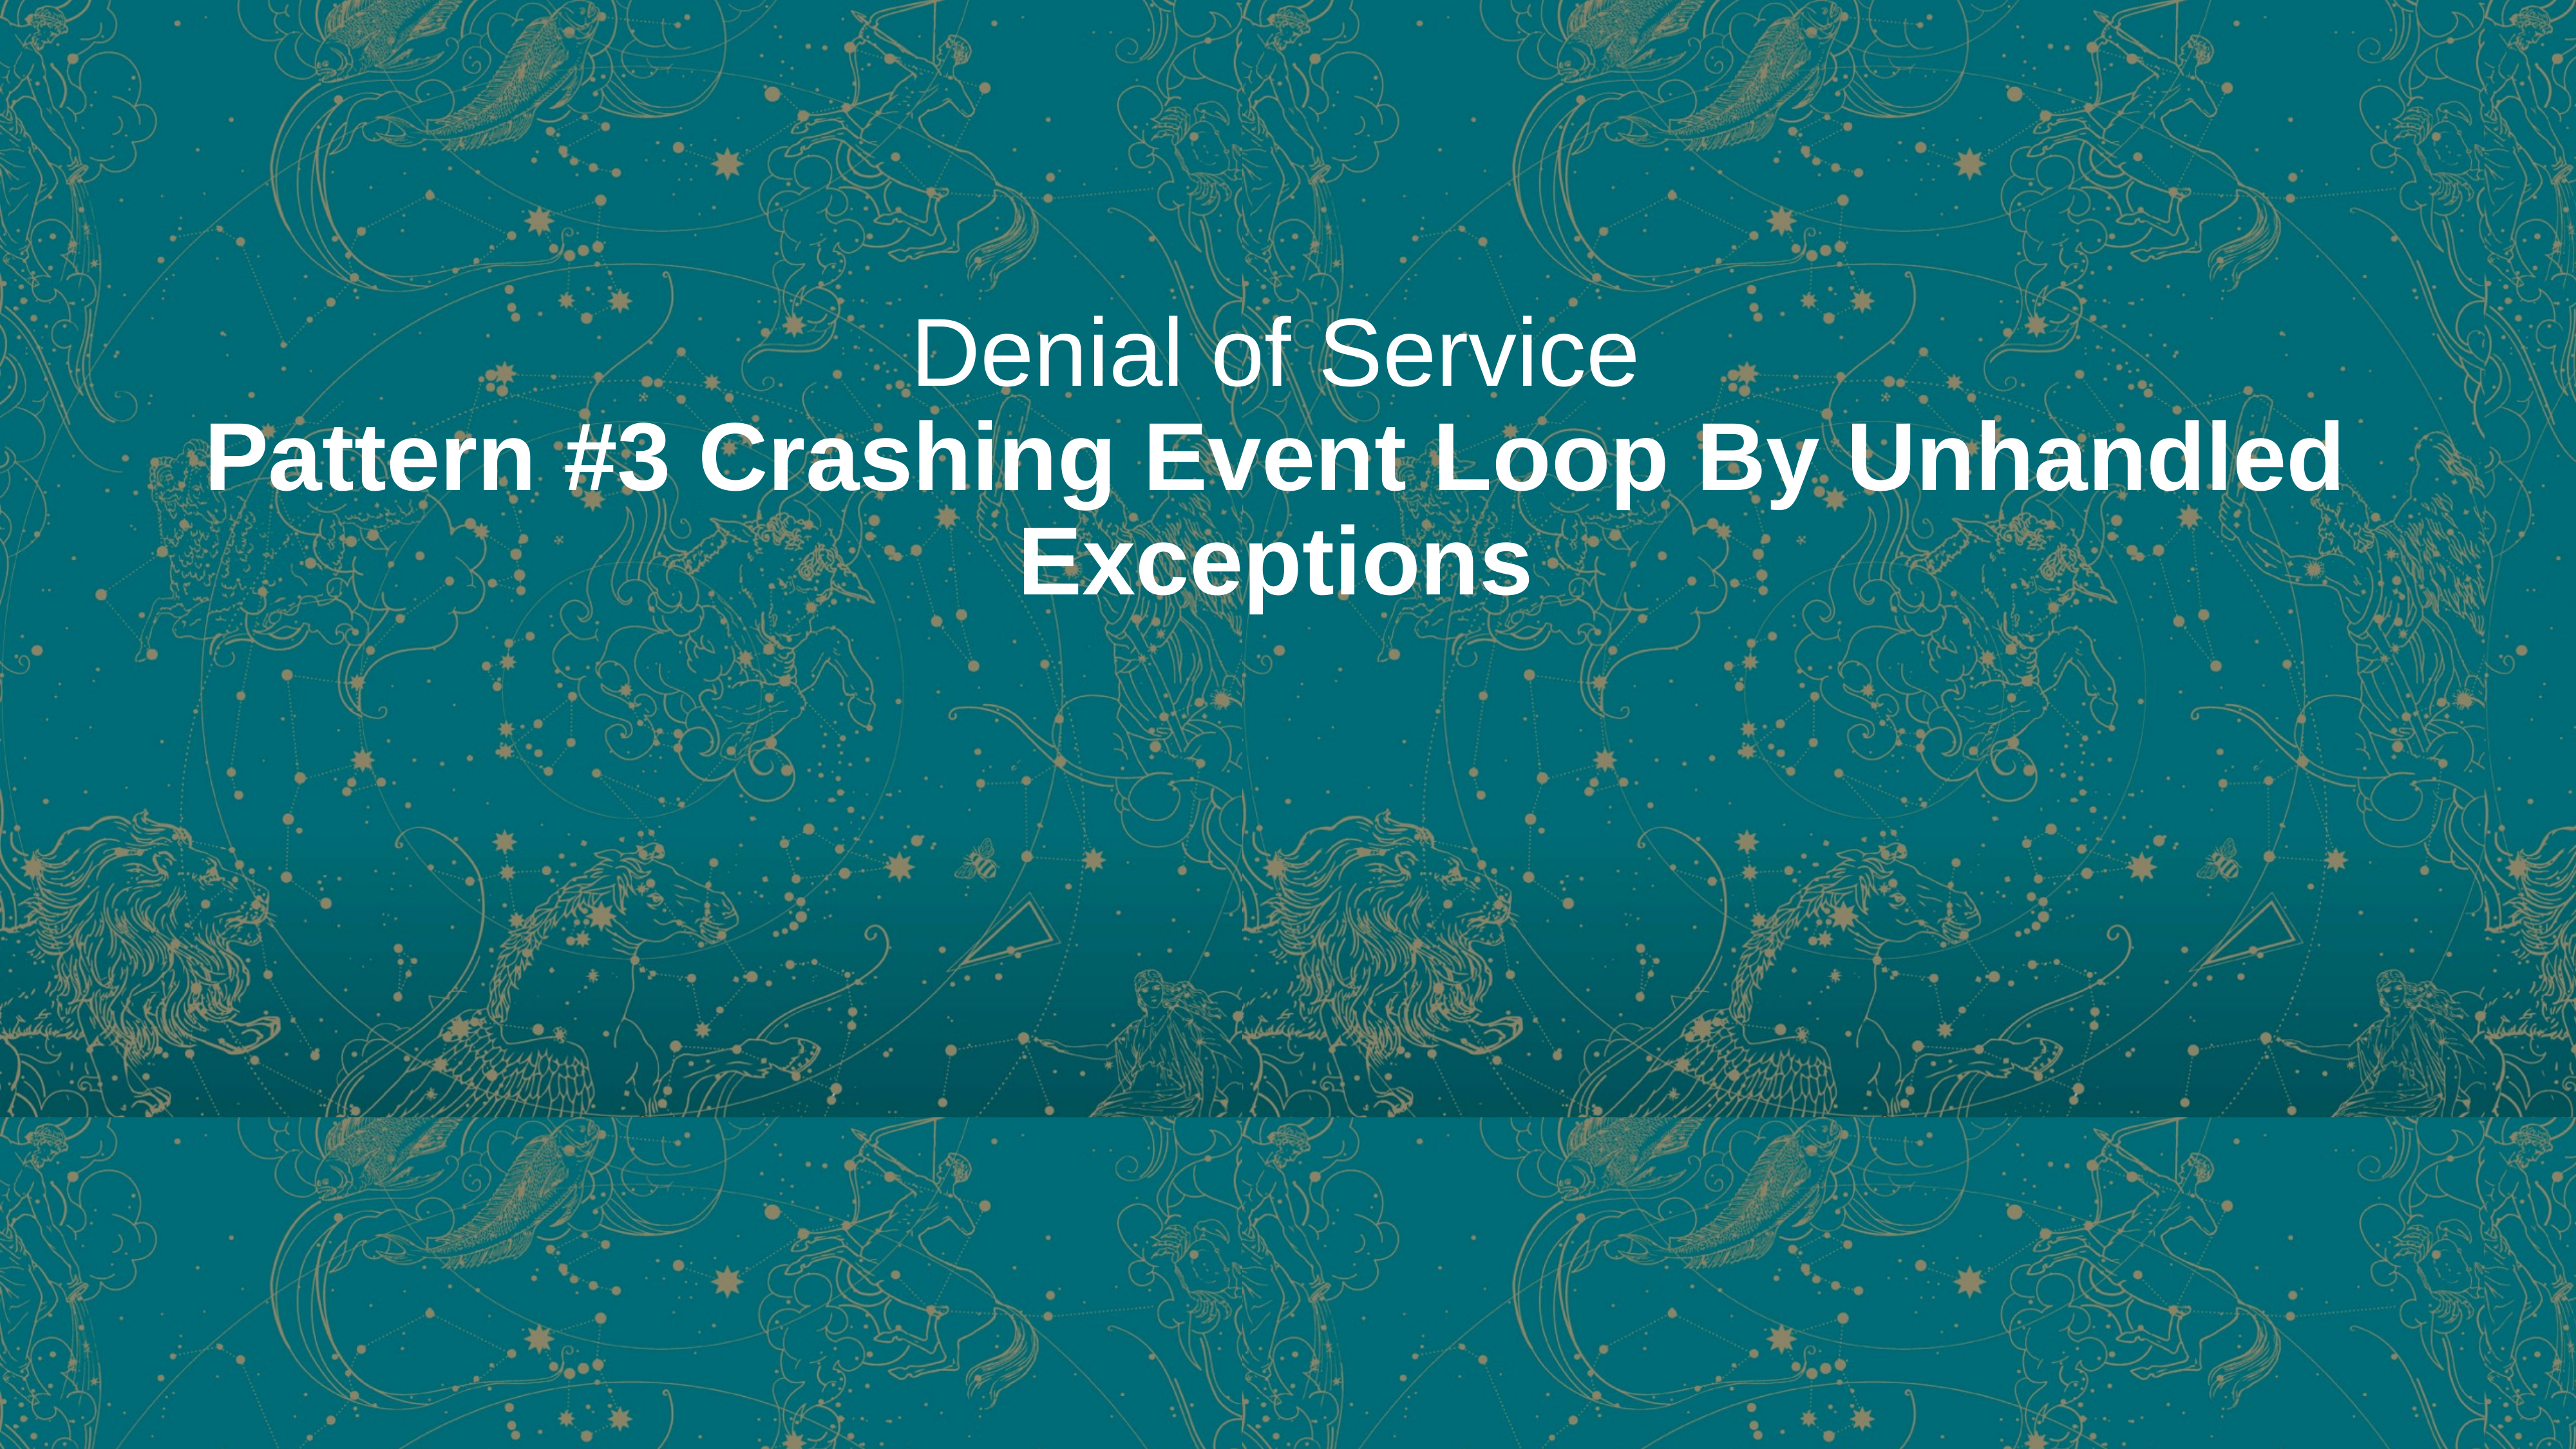

# Denial of Service Pattern #3 Crashing Event Loop By Unhandled Exceptions